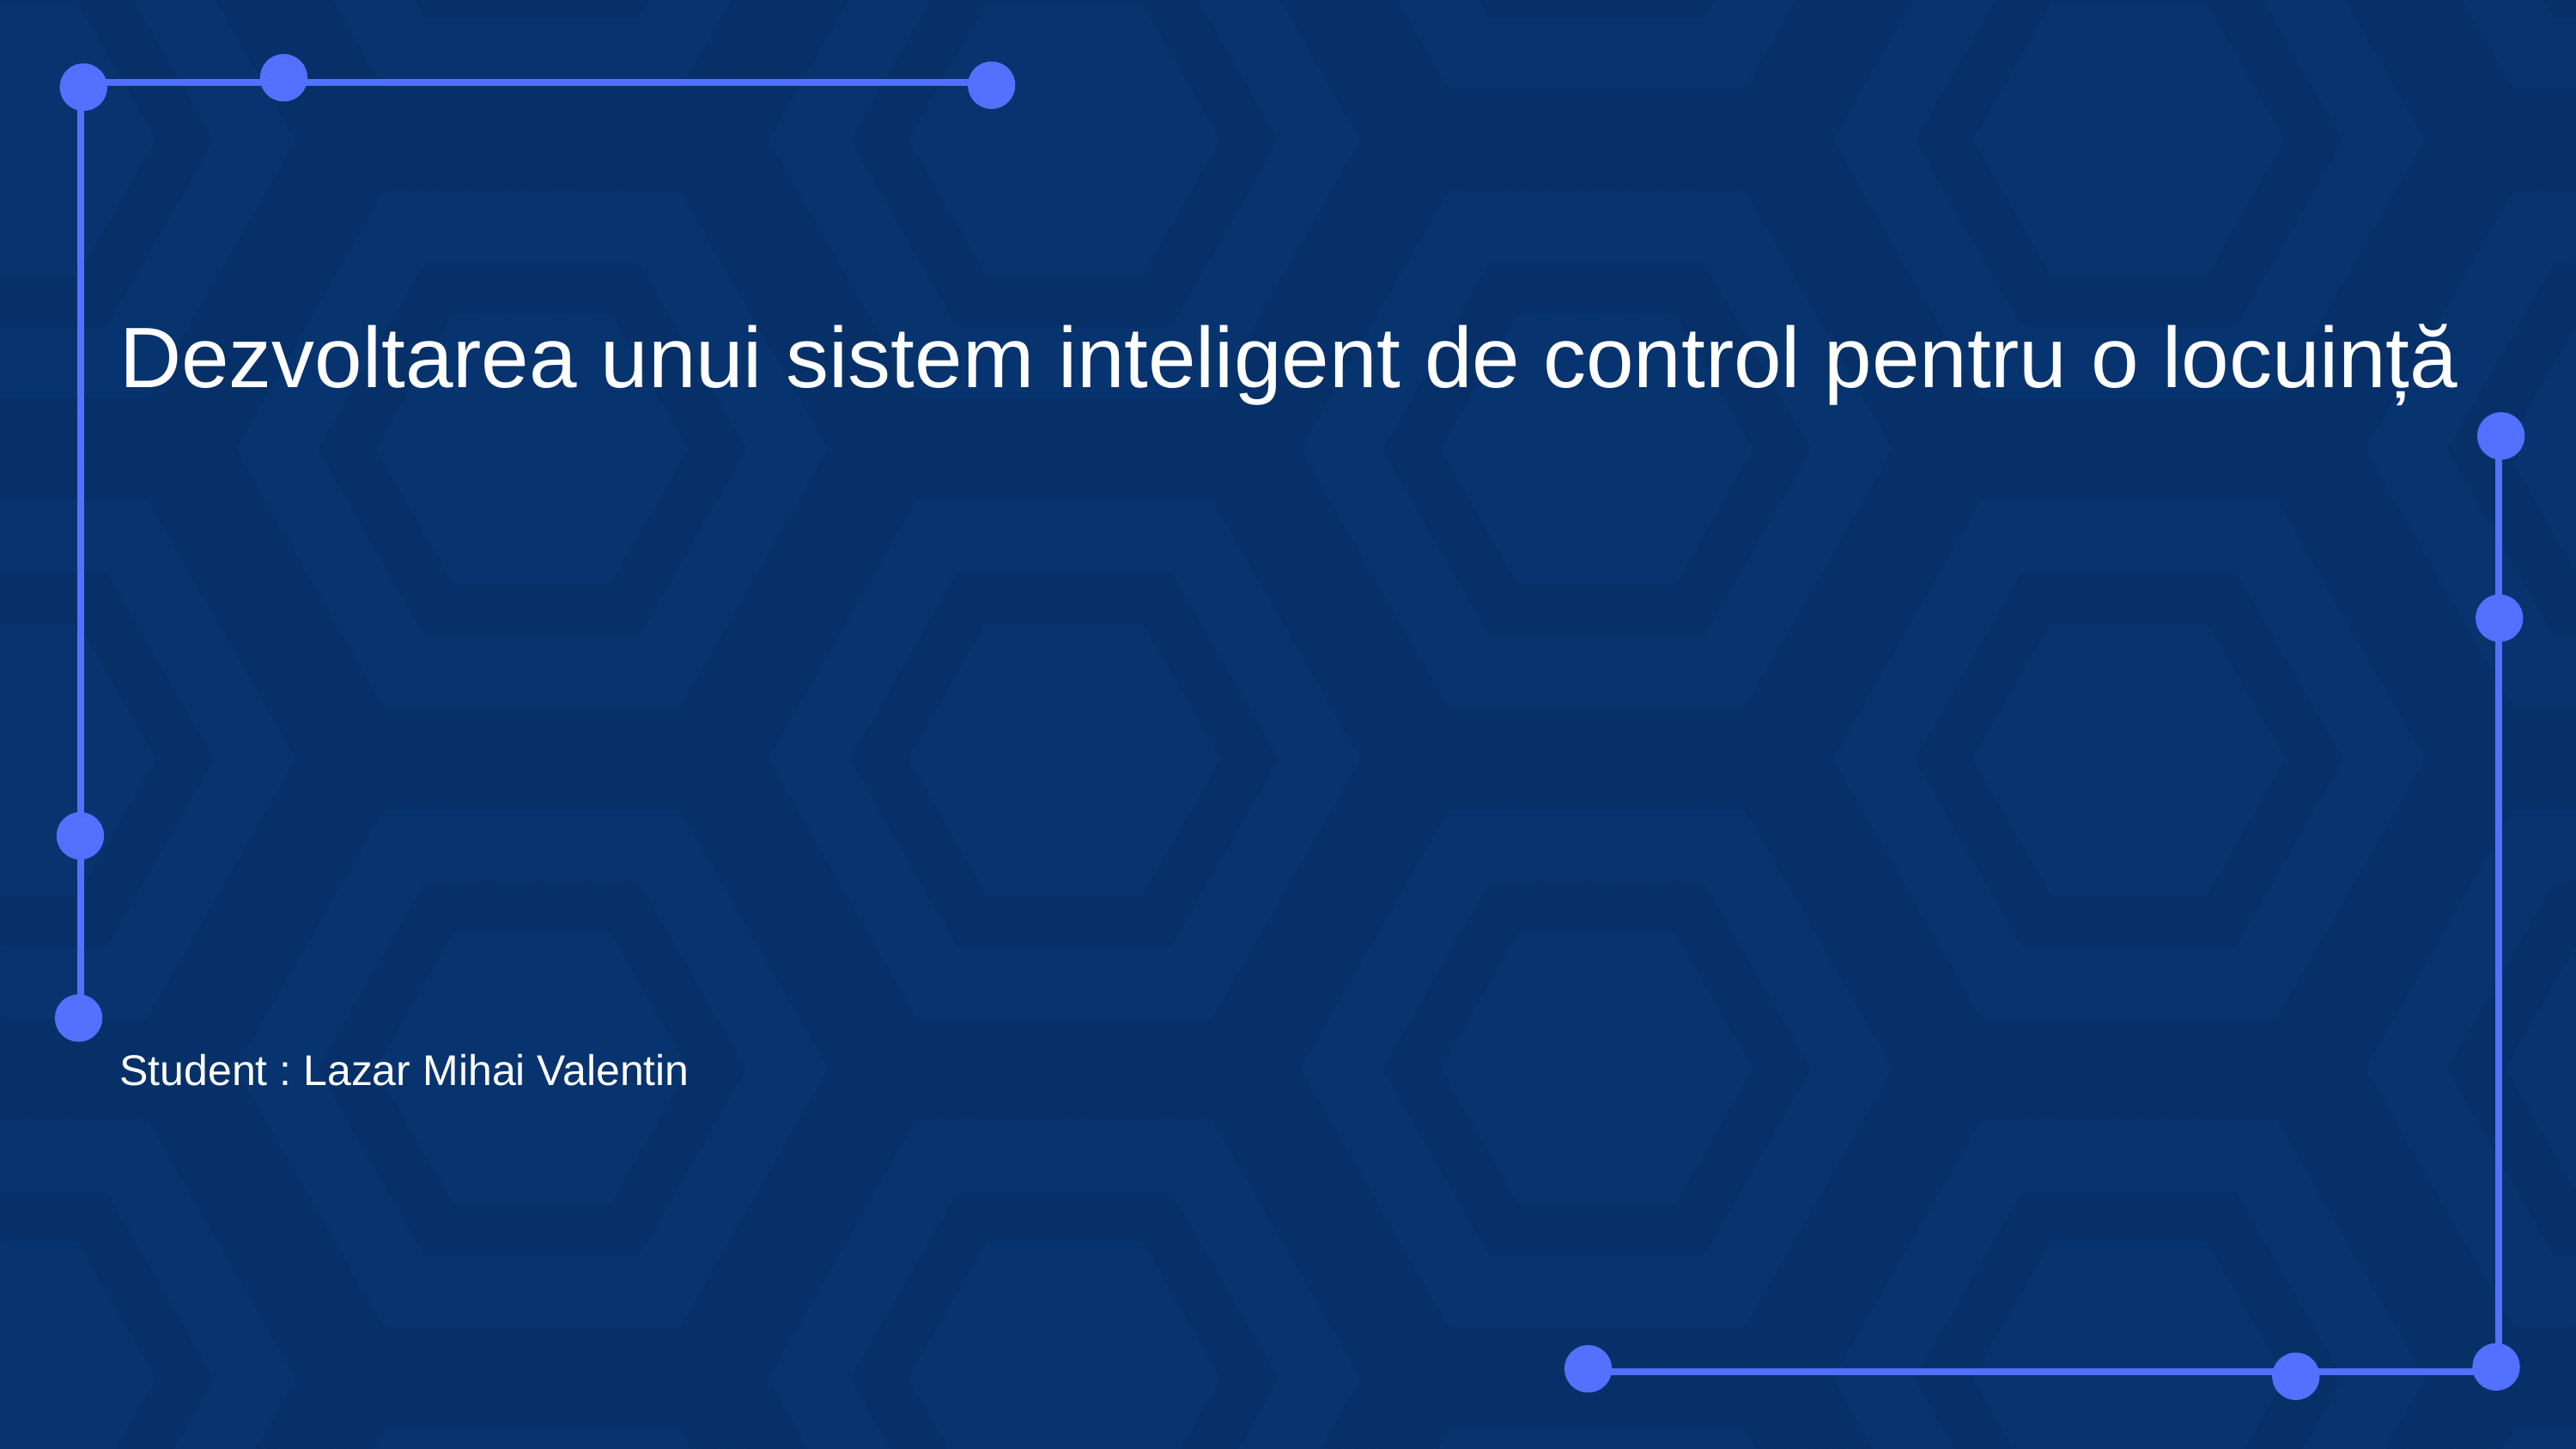

Dezvoltarea unui sistem inteligent de control pentru o locuință

Student : Lazar Mihai Valentin